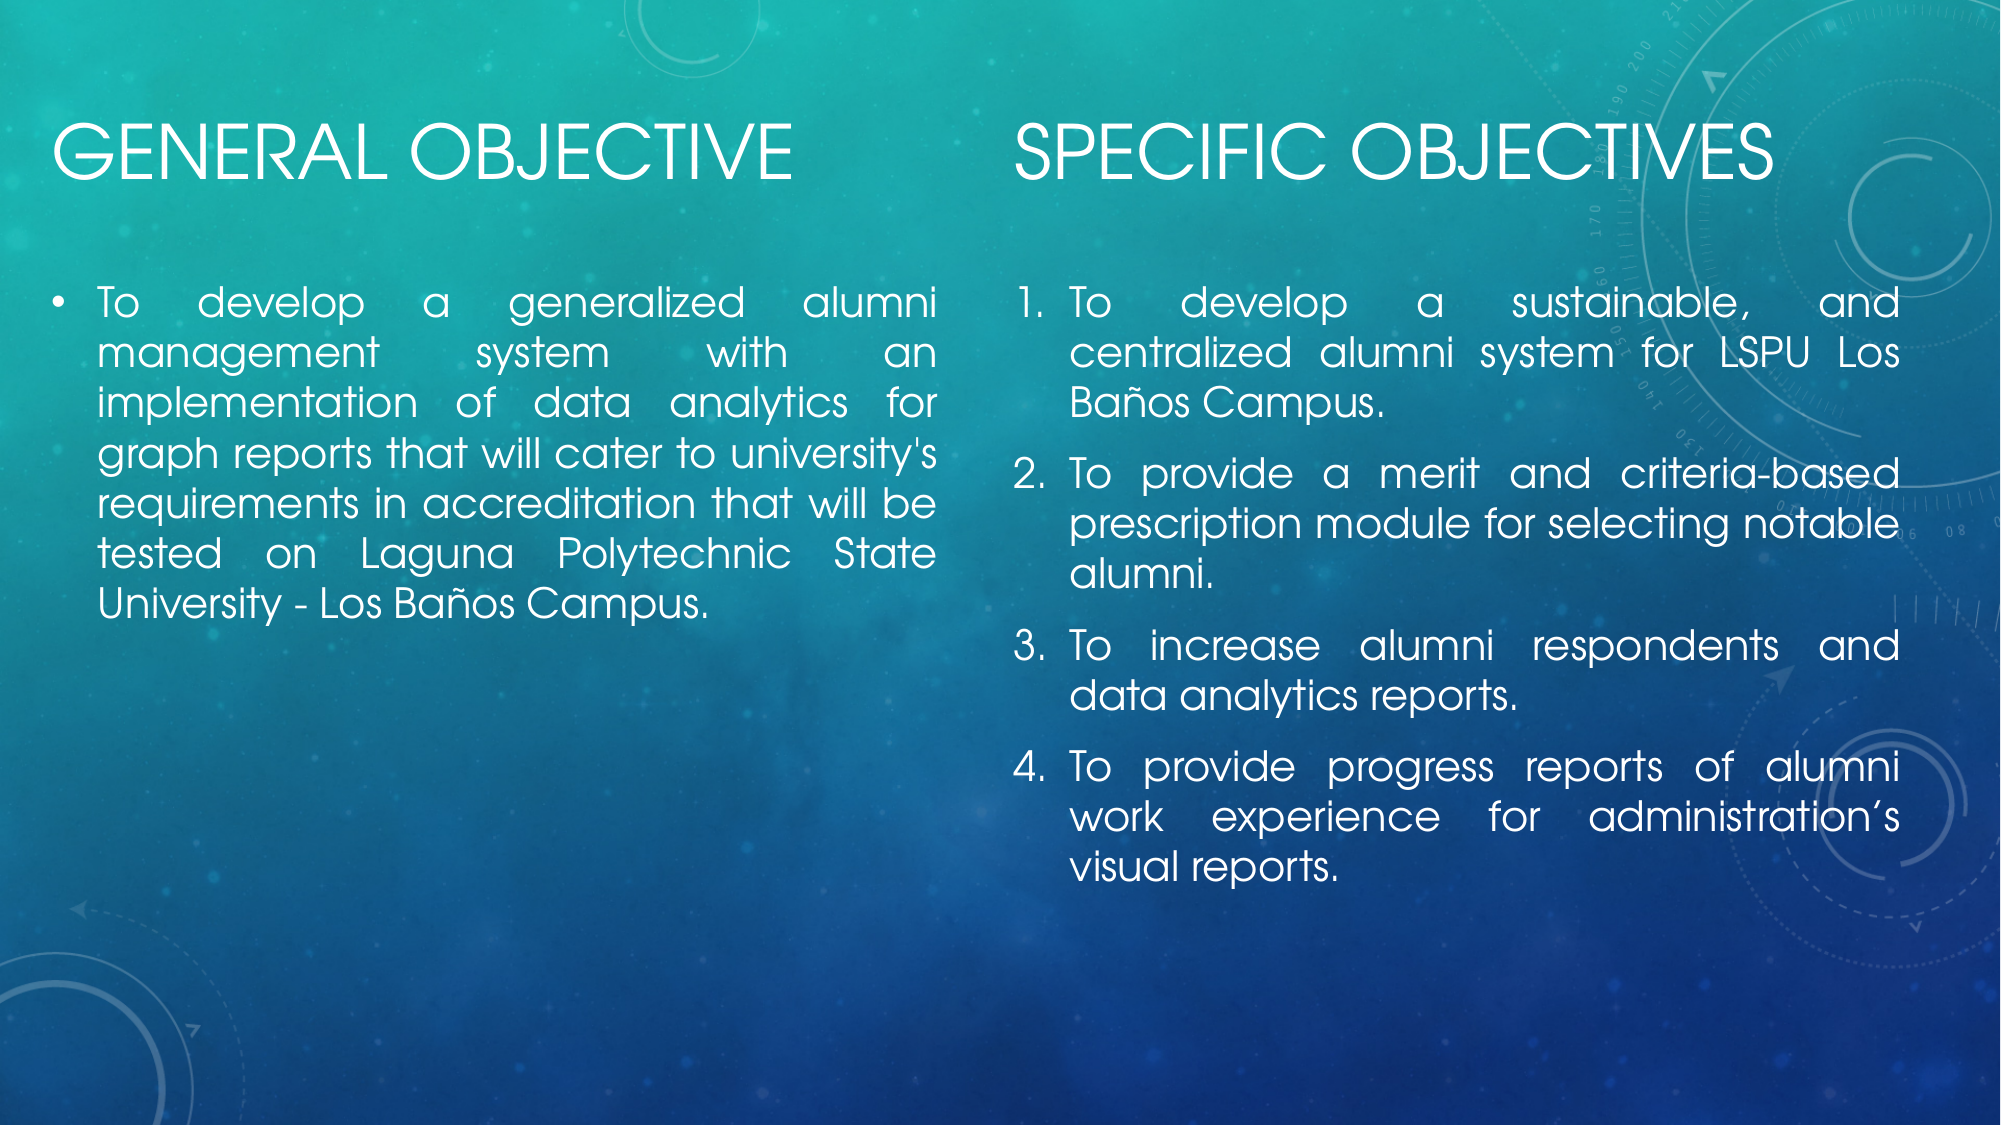

Specific Objectives
# General Objective

To develop a sustainable, and centralized alumni system for LSPU Los Baños Campus.
To provide a merit and criteria-based prescription module for selecting notable alumni.
To increase alumni respondents and data analytics reports.
To provide progress reports of alumni work experience for administration’s visual reports.
To develop a generalized alumni management system with an implementation of data analytics for graph reports that will cater to university's requirements in accreditation that will be tested on Laguna Polytechnic State University - Los Baños Campus.